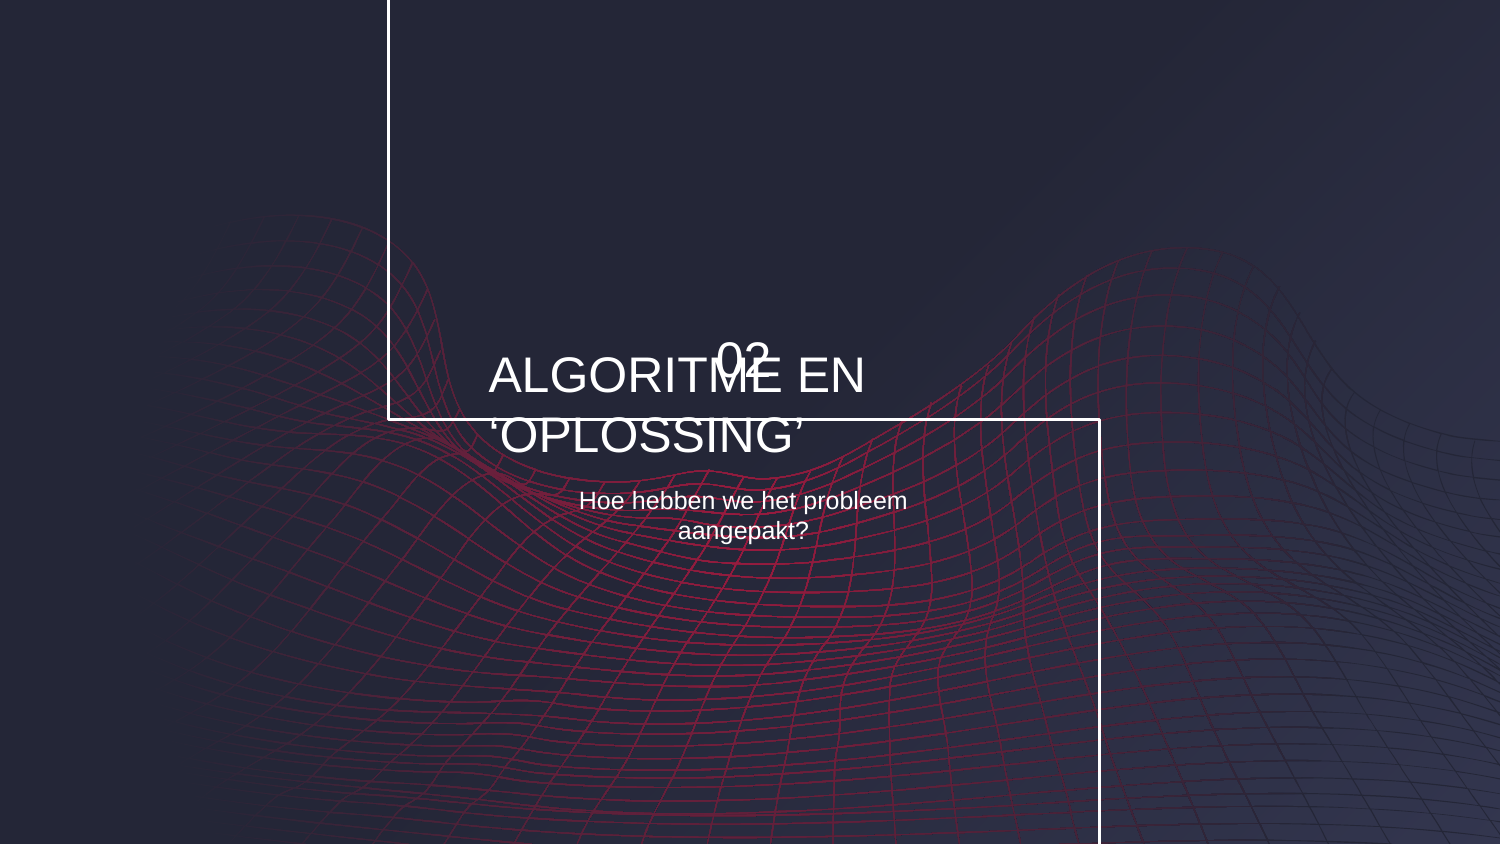

02
ALGORITME EN ‘OPLOSSING’
Hoe hebben we het probleem aangepakt?